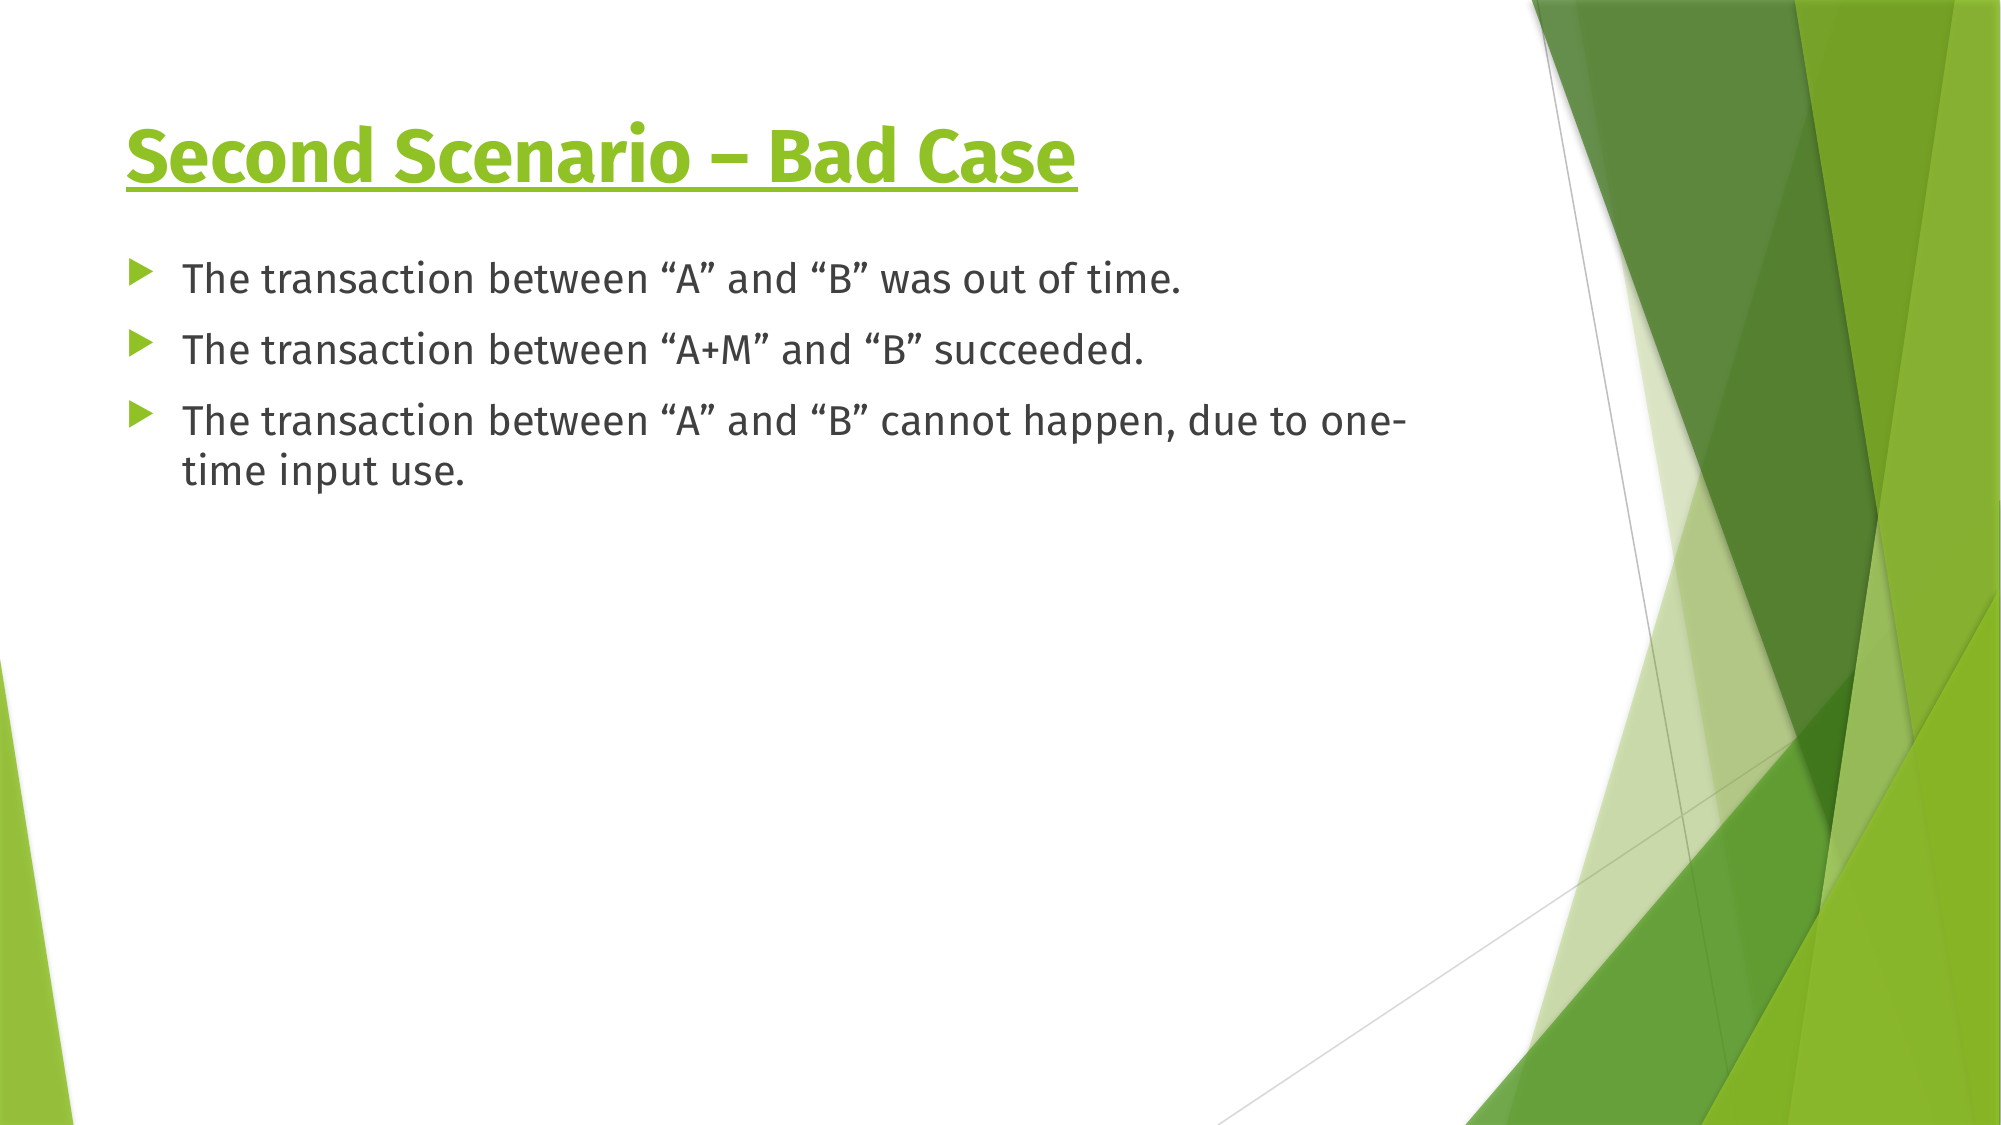

# Second Scenario – Bad Case
The transaction between “A” and “B” was out of time.
The transaction between “A+M” and “B” succeeded.
The transaction between “A” and “B” cannot happen, due to one-time input use.